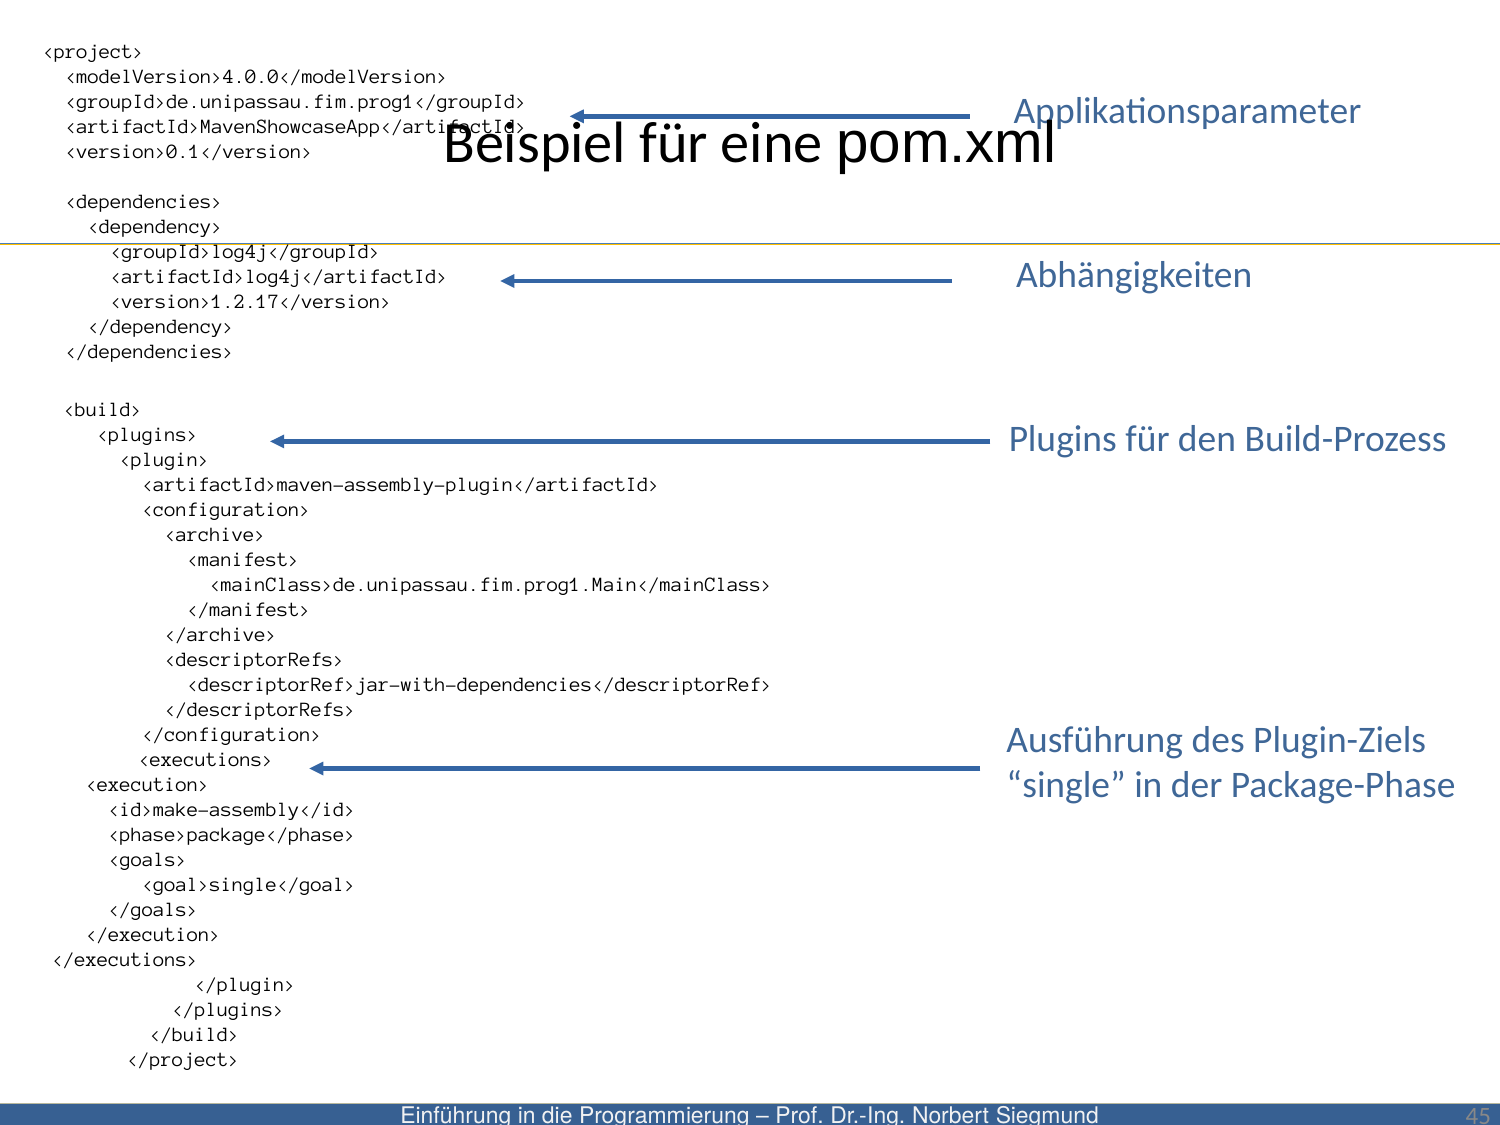

<project>
  <modelVersion>4.0.0</modelVersion>
  <groupId>de.unipassau.fim.prog1</groupId>
  <artifactId>MavenShowcaseApp</artifactId>
  <version>0.1</version>

  <dependencies>
    <dependency>
      <groupId>log4j</groupId>
      <artifactId>log4j</artifactId>
      <version>1.2.17</version>
    </dependency>
  </dependencies>
# Beispiel für eine pom.xml
Applikationsparameter

Abhängigkeiten

 <build>
    <plugins>
      <plugin>
        <artifactId>maven-assembly-plugin</artifactId>
        <configuration>
          <archive>
            <manifest>
              <mainClass>de.unipassau.fim.prog1.Main</mainClass>
            </manifest>
          </archive>
          <descriptorRefs>
            <descriptorRef>jar-with-dependencies</descriptorRef>
          </descriptorRefs>
        </configuration>
 <executions>
   <execution>
     <id>make-assembly</id>
     <phase>package</phase>
     <goals>
        <goal>single</goal>
     </goals>
   </execution>
</executions>
      </plugin>
    </plugins>
  </build>
</project>
Plugins für den Build-Prozess

Ausführung des Plugin-Ziels
“single” in der Package-Phase

45